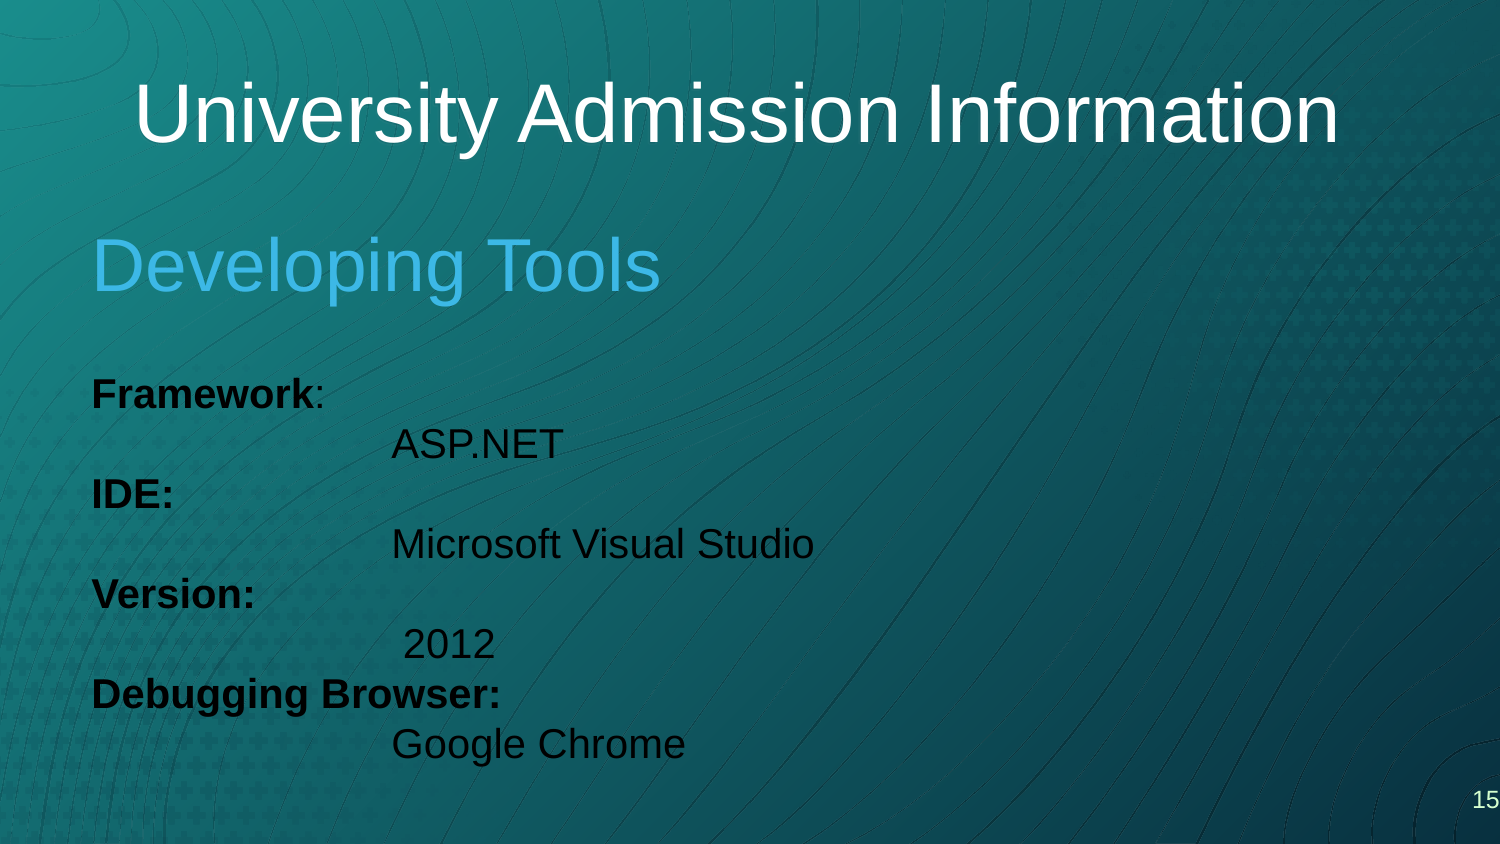

University Admission Information
Developing Tools

Framework:
		ASP.NET
IDE:
		Microsoft Visual Studio
Version:
		 2012
Debugging Browser:
		Google Chrome

15